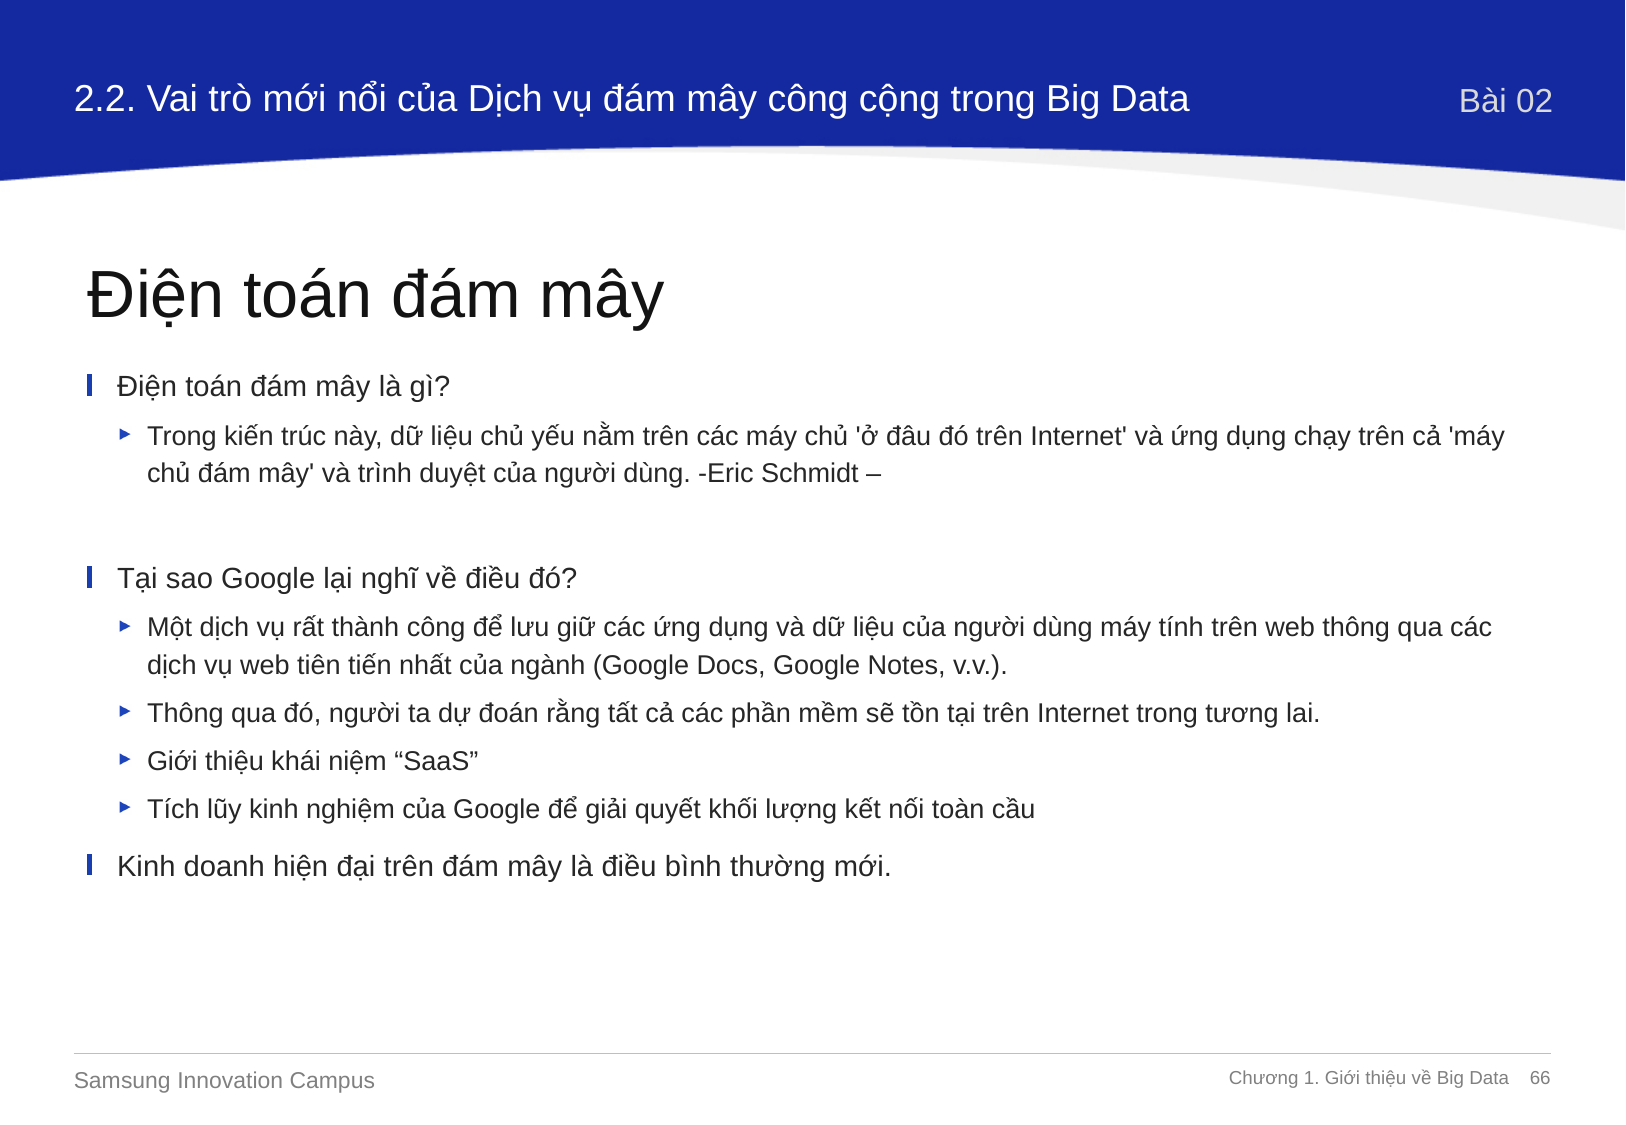

2.2. Vai trò mới nổi của Dịch vụ đám mây công cộng trong Big Data
Bài 02
Điện toán đám mây
Điện toán đám mây là gì?
Trong kiến trúc này, dữ liệu chủ yếu nằm trên các máy chủ 'ở đâu đó trên Internet' và ứng dụng chạy trên cả 'máy chủ đám mây' và trình duyệt của người dùng. -Eric Schmidt –

Tại sao Google lại nghĩ về điều đó?
Một dịch vụ rất thành công để lưu giữ các ứng dụng và dữ liệu của người dùng máy tính trên web thông qua các dịch vụ web tiên tiến nhất của ngành (Google Docs, Google Notes, v.v.).
Thông qua đó, người ta dự đoán rằng tất cả các phần mềm sẽ tồn tại trên Internet trong tương lai.
Giới thiệu khái niệm “SaaS”
Tích lũy kinh nghiệm của Google để giải quyết khối lượng kết nối toàn cầu
Kinh doanh hiện đại trên đám mây là điều bình thường mới.